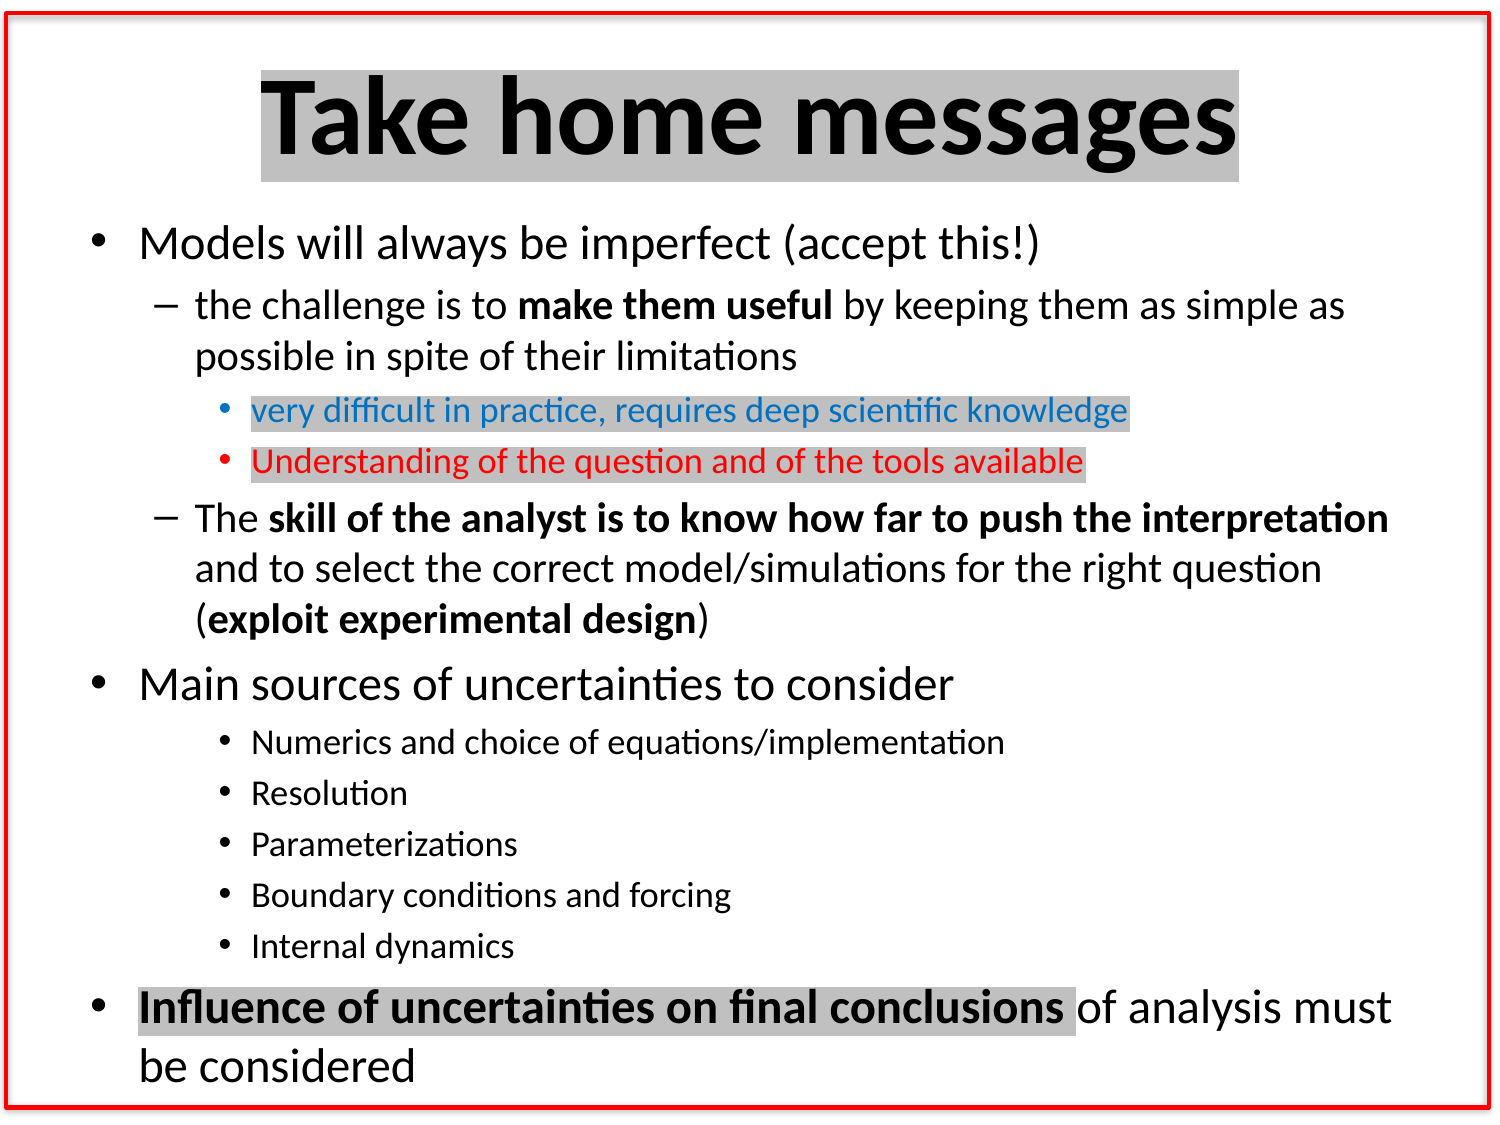

# Take home messages
Models will always be imperfect (accept this!)
the challenge is to make them useful by keeping them as simple as possible in spite of their limitations
very difficult in practice, requires deep scientific knowledge
Understanding of the question and of the tools available
The skill of the analyst is to know how far to push the interpretation and to select the correct model/simulations for the right question (exploit experimental design)
Main sources of uncertainties to consider
Numerics and choice of equations/implementation
Resolution
Parameterizations
Boundary conditions and forcing
Internal dynamics
Influence of uncertainties on final conclusions of analysis must be considered